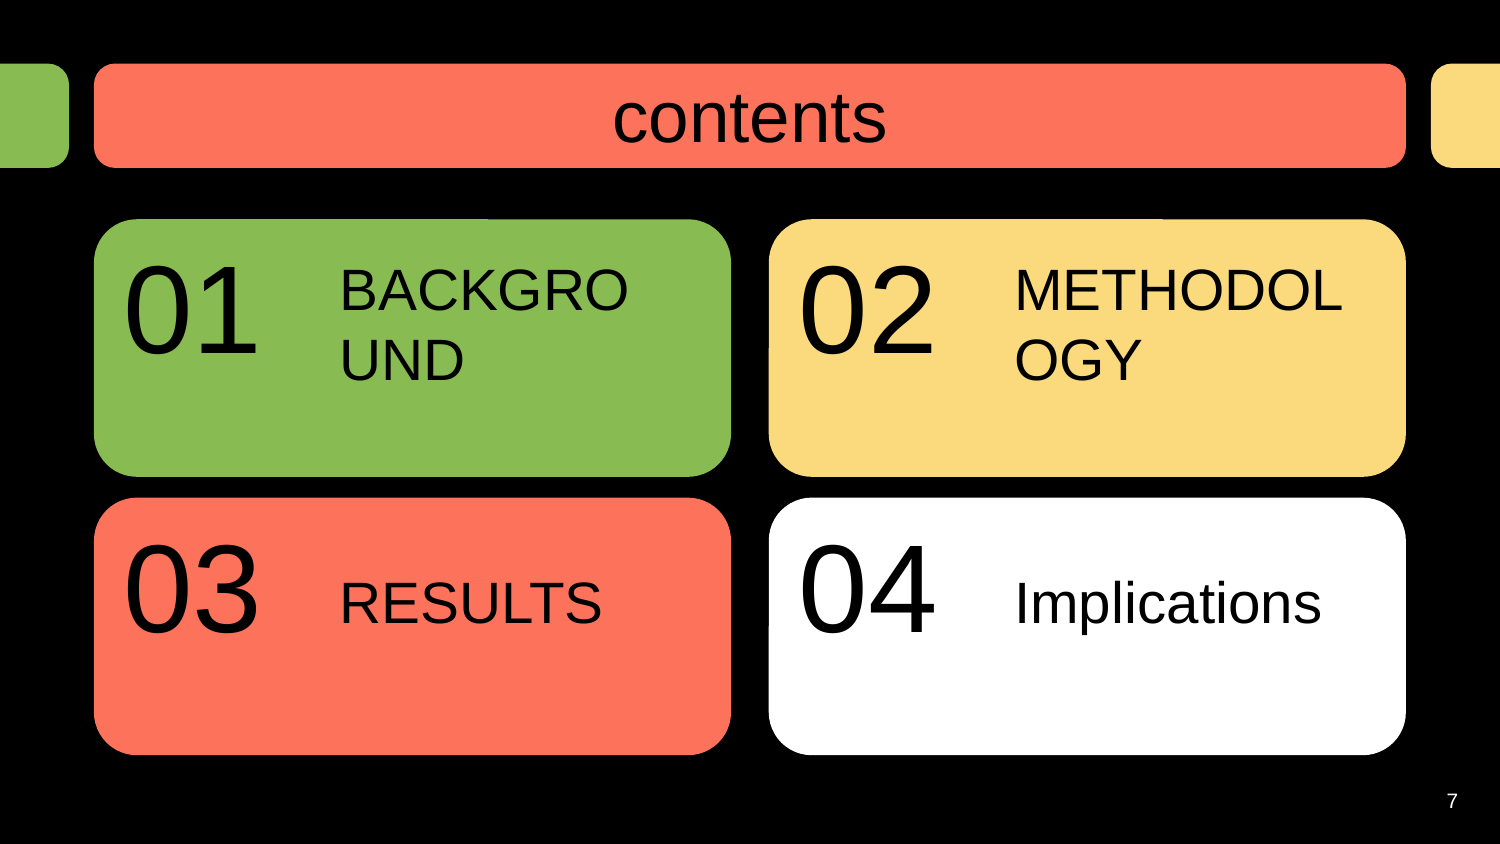

contents

02
01
METHODOLOGY
# BACKGROUND

04
03
Implications
RESULTS
7